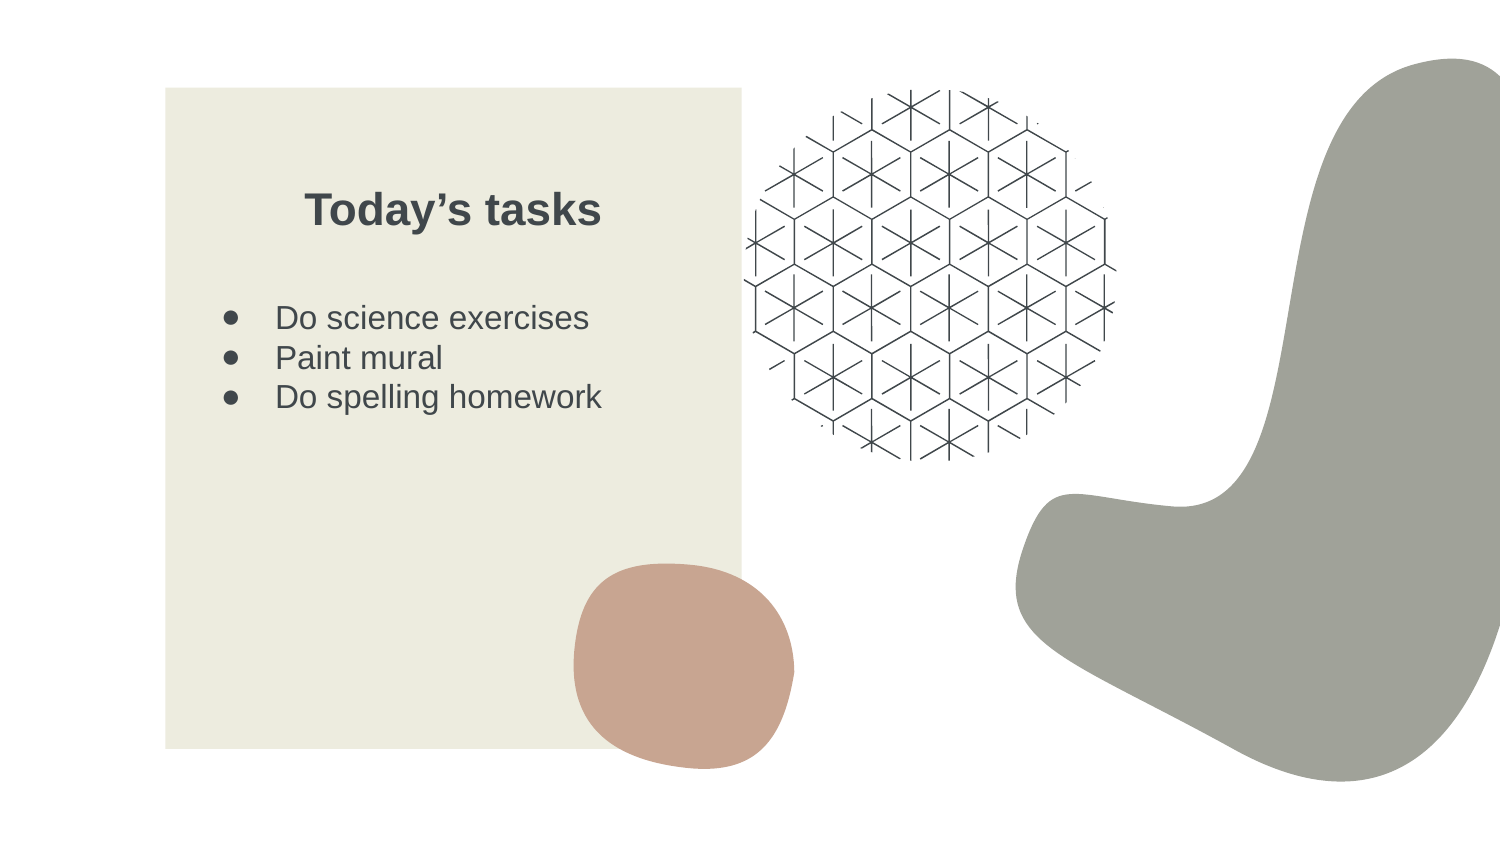

Today’s tasks
Do science exercises
Paint mural
Do spelling homework